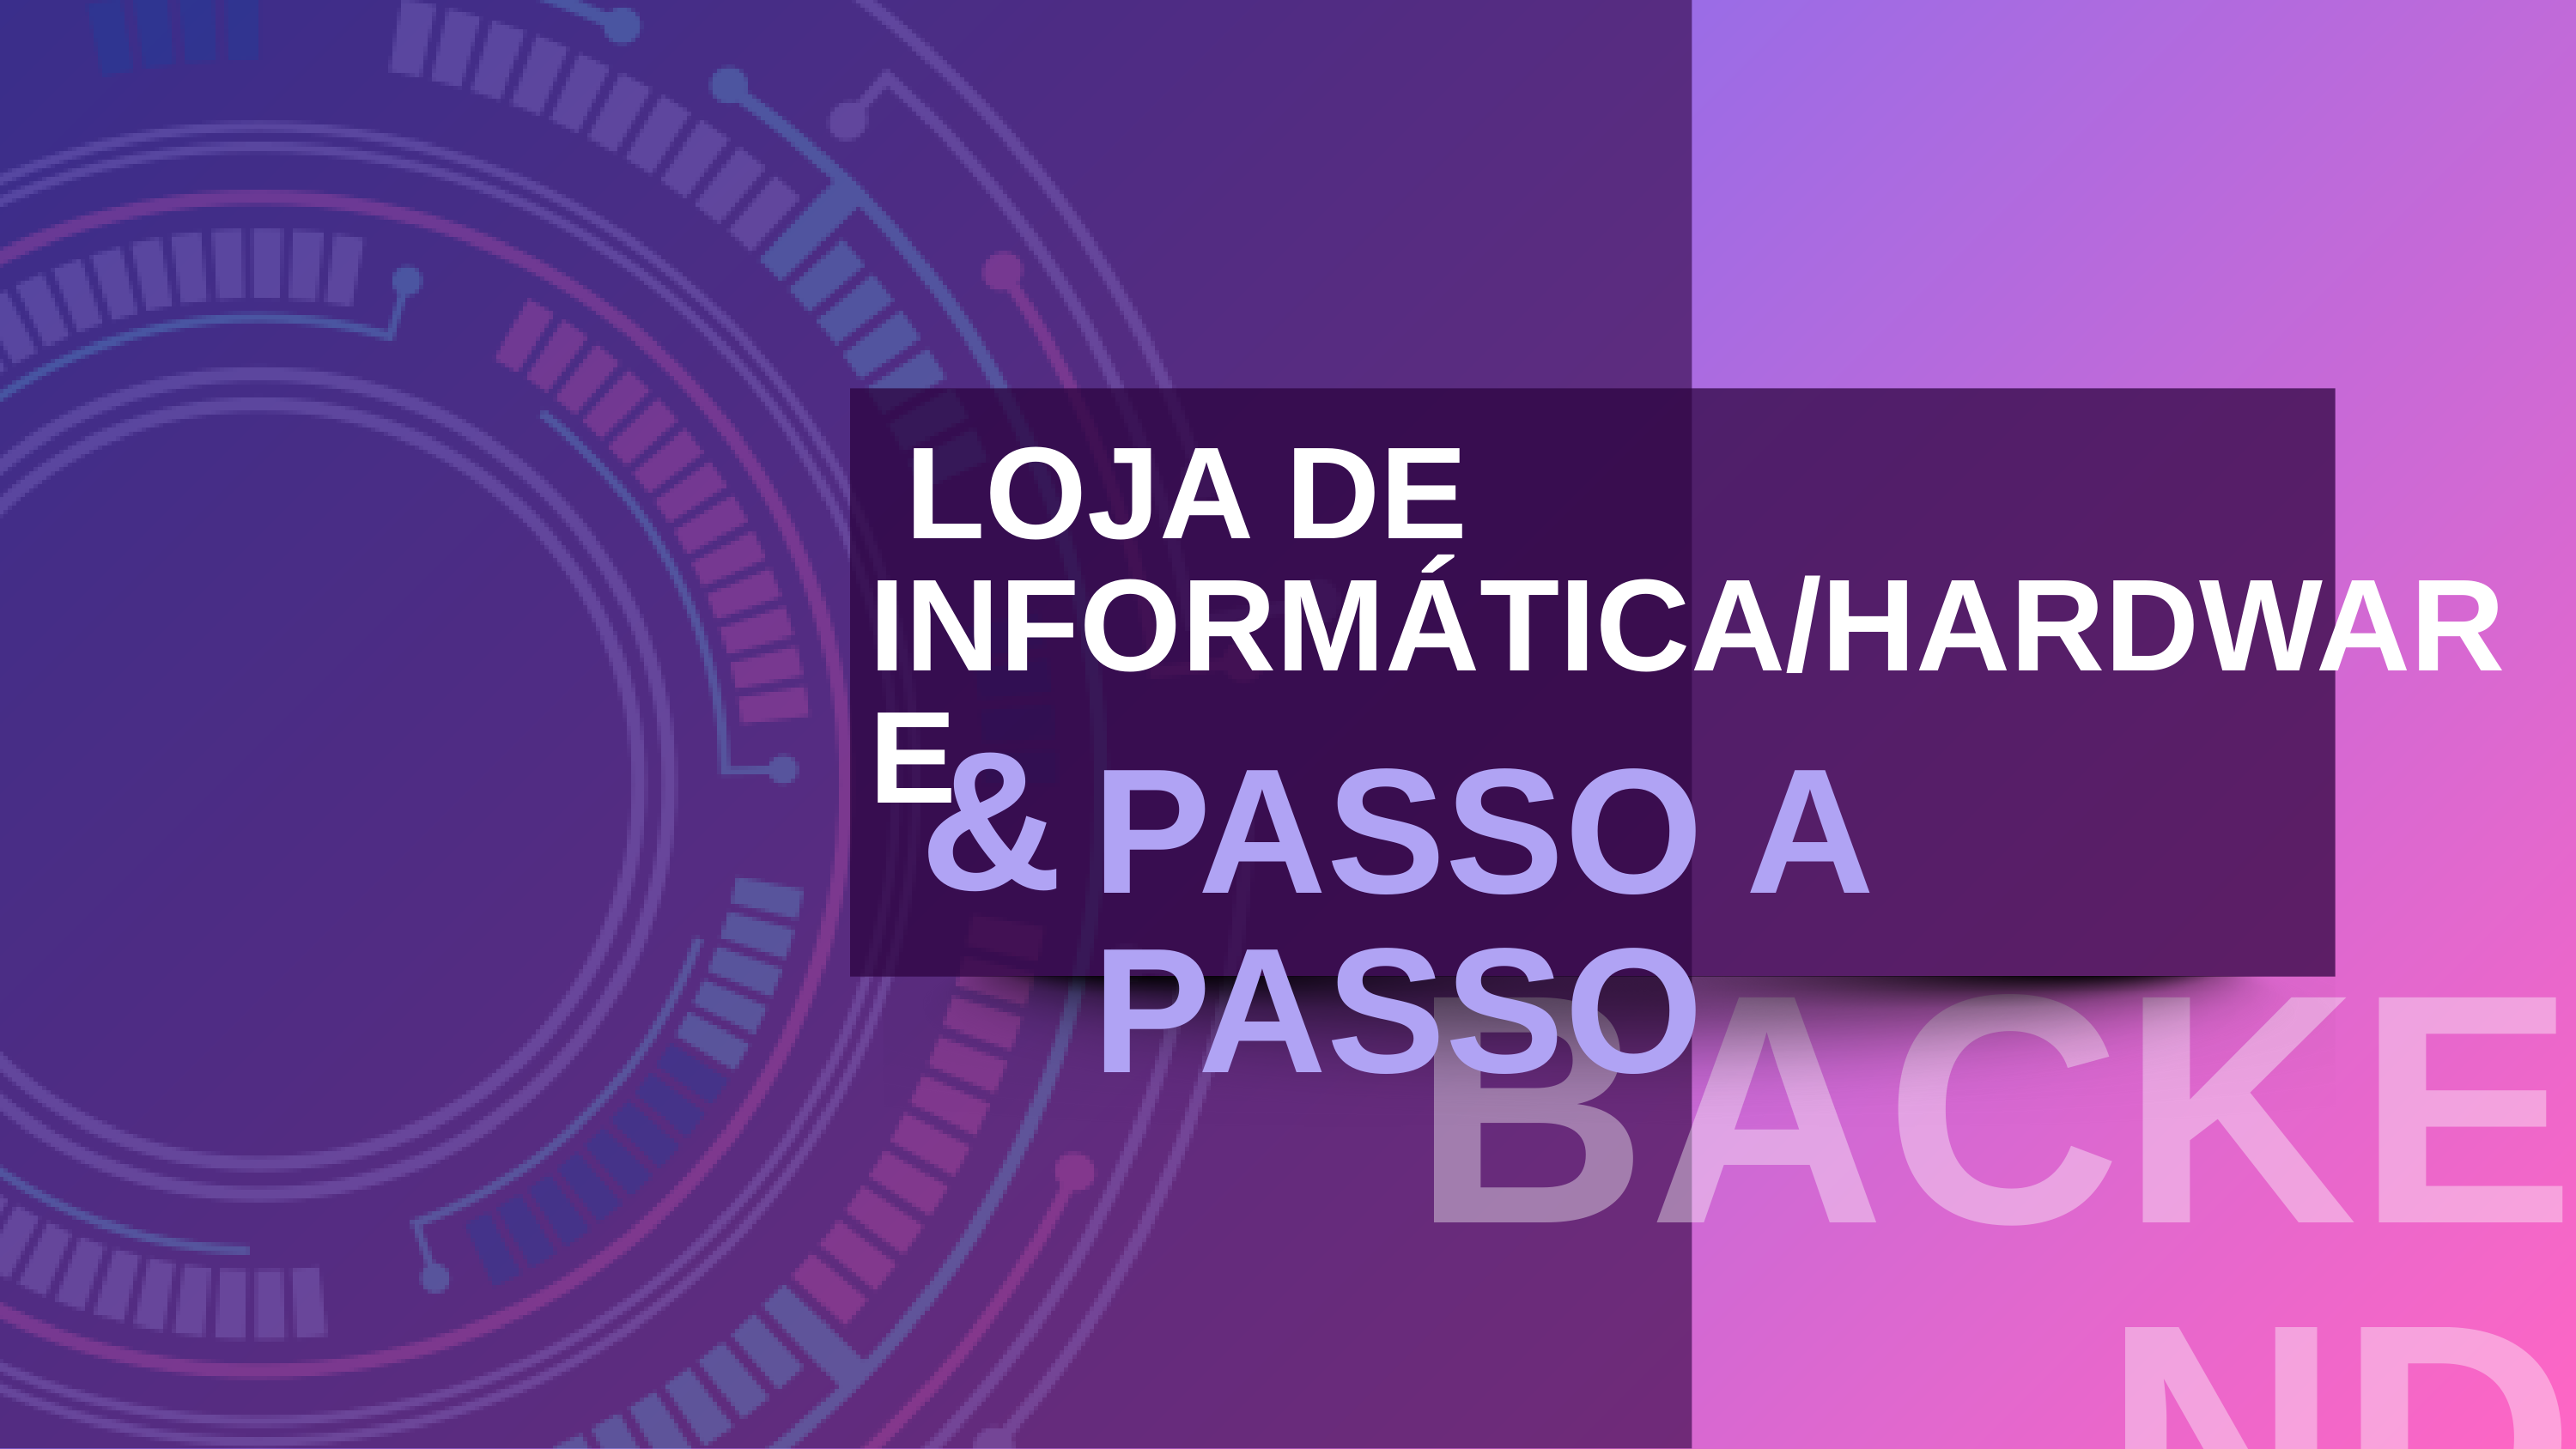

LOJA DE INFORMÁTICA/HARDWARE
&
PASSO A PASSO
BACKEND